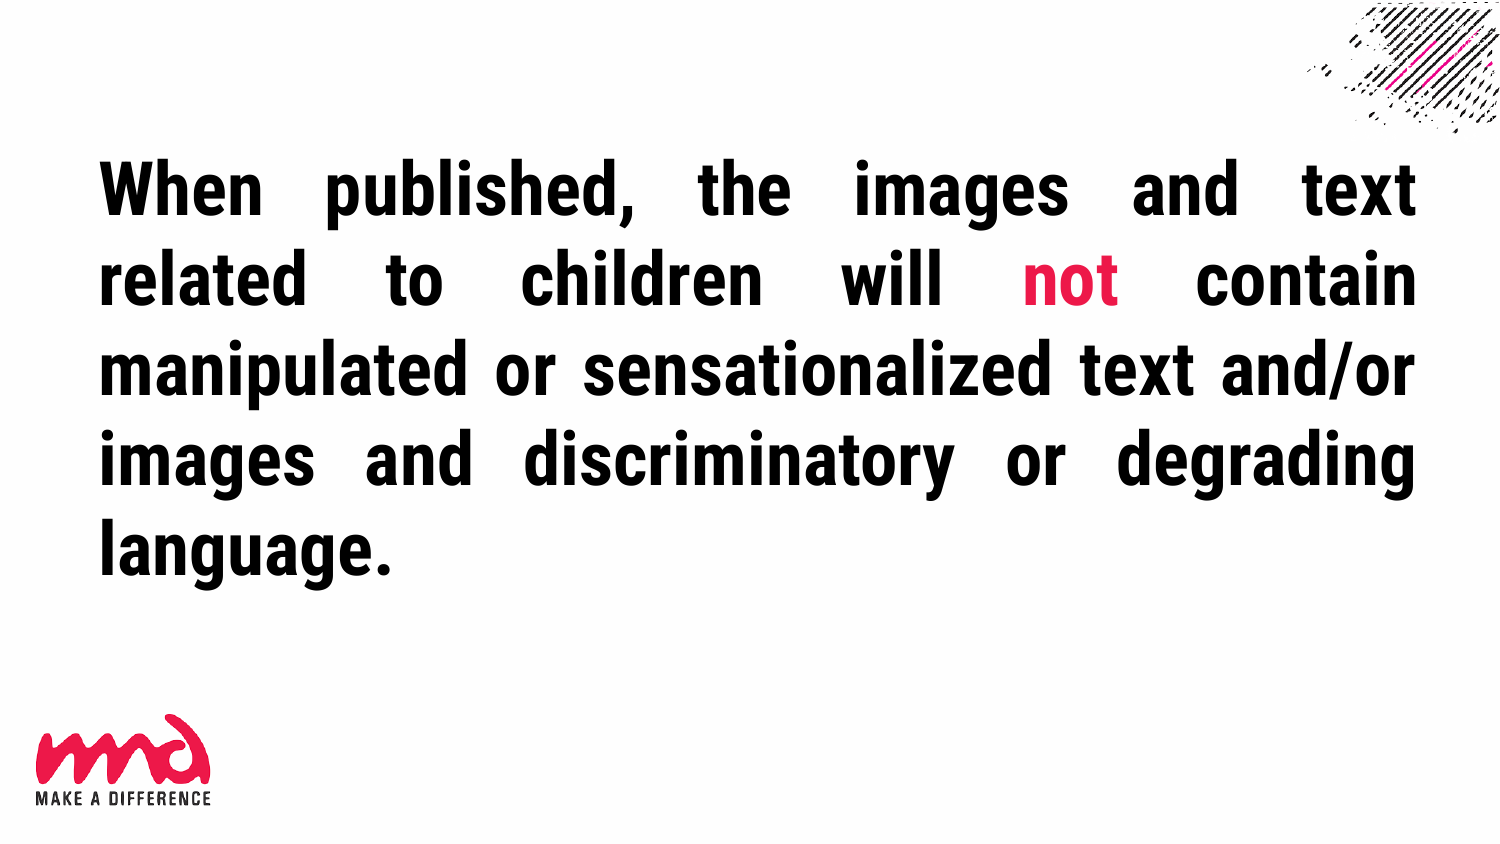

When published, the images and text related to children will not contain manipulated or sensationalized text and/or images and discriminatory or degrading language.